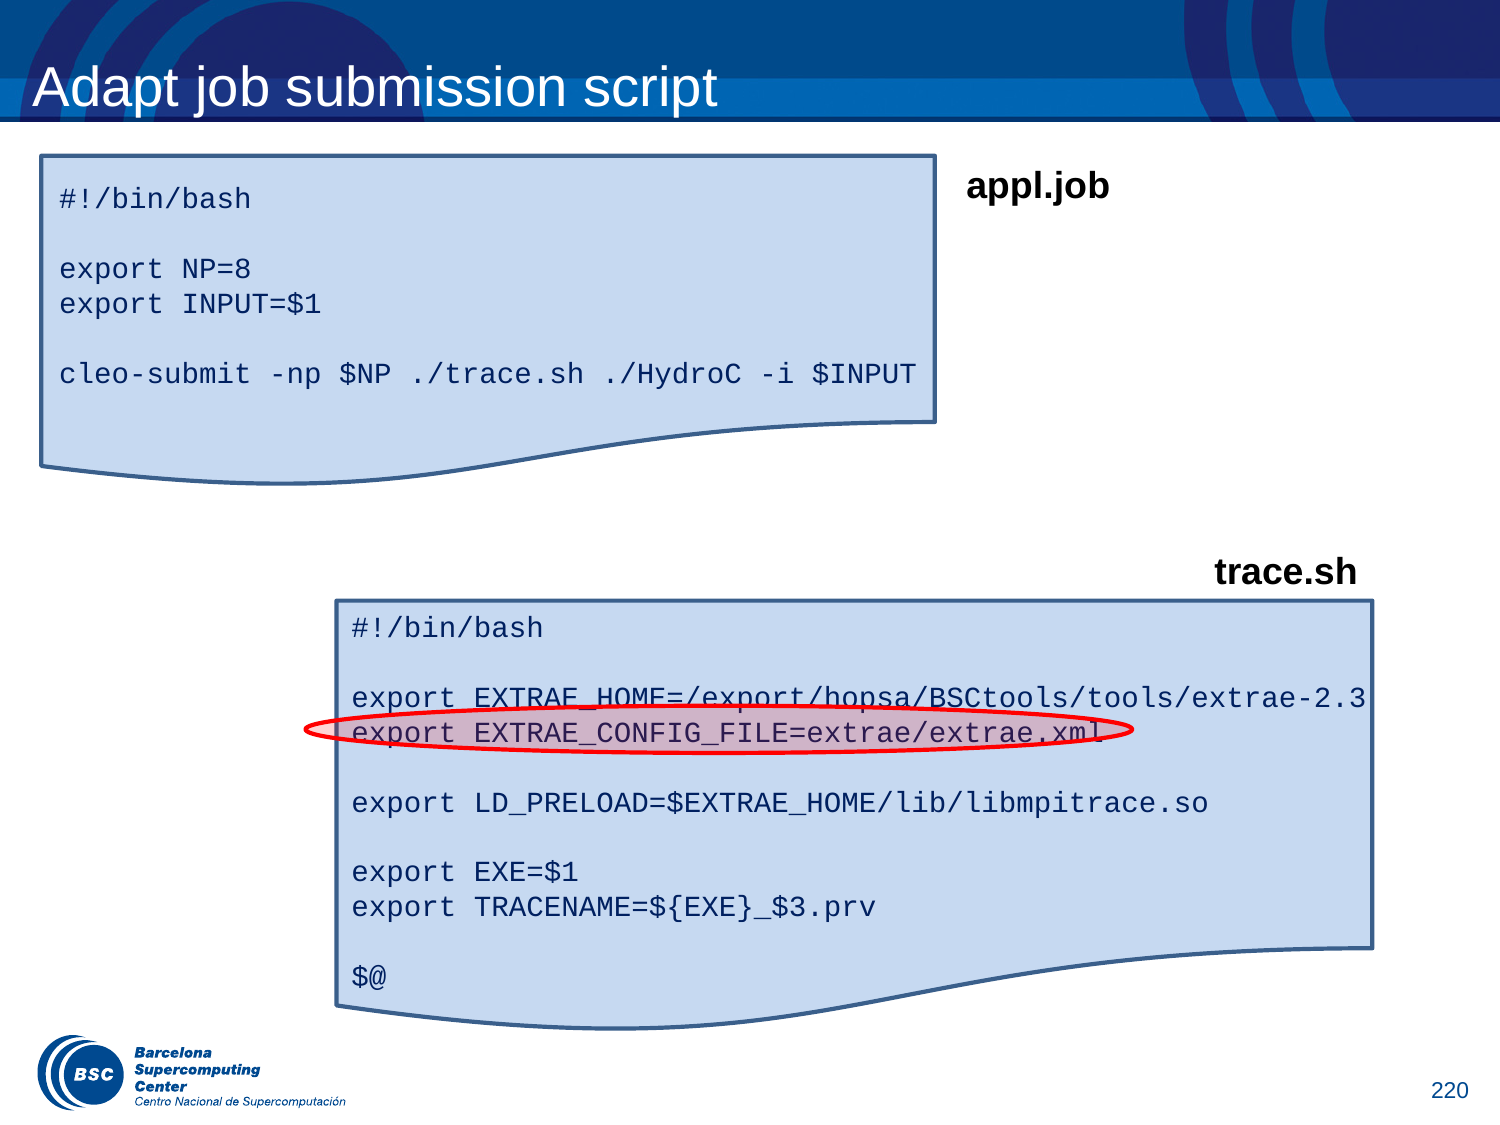

# Adapt job submission script
appl.job

#!/bin/bash

export NP=8
export INPUT=$1

cleo-submit -np $NP ./trace.sh ./HydroC -i $INPUT
trace.sh

#!/bin/bash

export EXTRAE_HOME=/export/hopsa/BSCtools/tools/extrae-2.3
export EXTRAE_CONFIG_FILE=extrae/extrae.xml

export LD_PRELOAD=$EXTRAE_HOME/lib/libmpitrace.so

export EXE=$1
export TRACENAME=${EXE}_$3.prv

$@

220